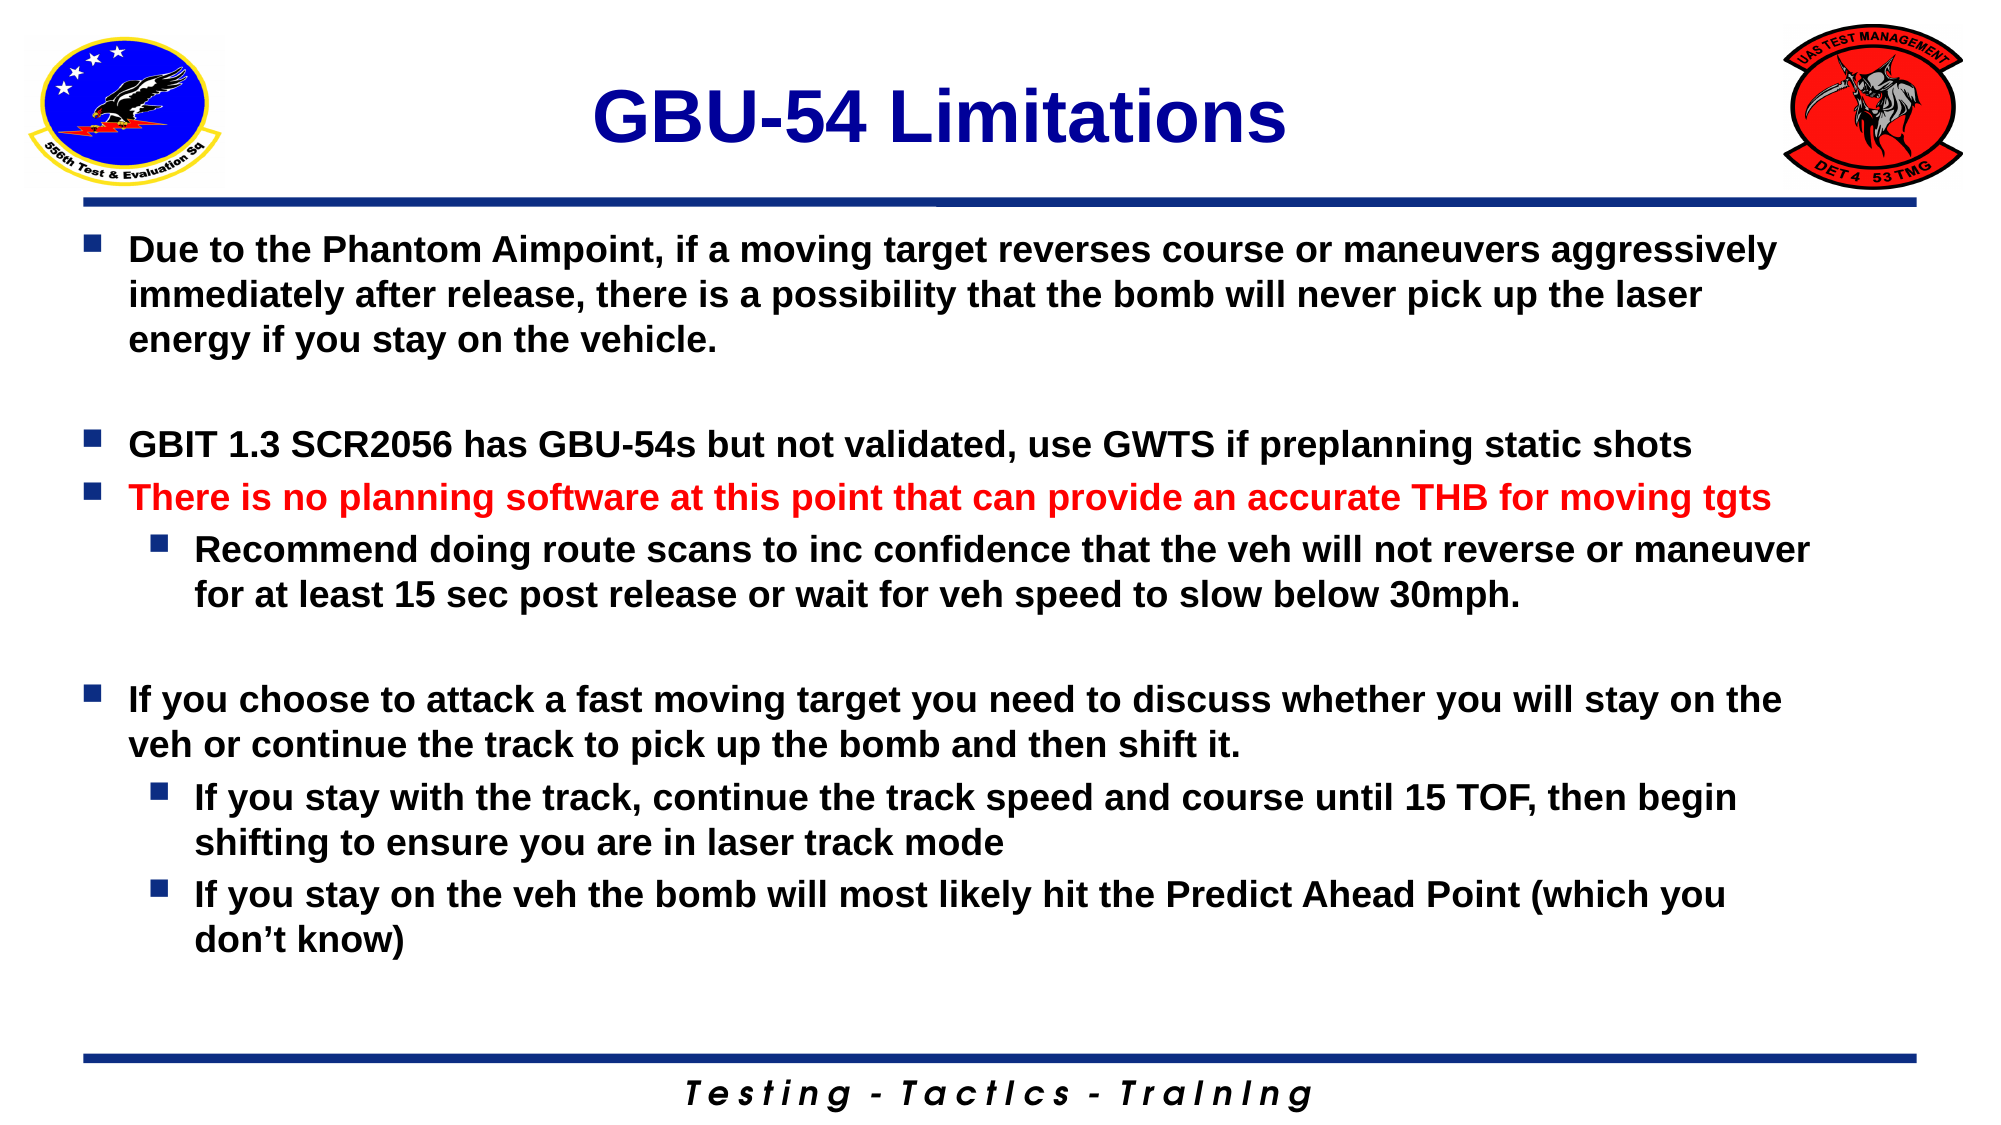

# GBU-54 Limitations
Due to the Phantom Aimpoint, if a moving target reverses course or maneuvers aggressively immediately after release, there is a possibility that the bomb will never pick up the laser energy if you stay on the vehicle.

GBIT 1.3 SCR2056 has GBU-54s but not validated, use GWTS if preplanning static shots
There is no planning software at this point that can provide an accurate THB for moving tgts
Recommend doing route scans to inc confidence that the veh will not reverse or maneuver for at least 15 sec post release or wait for veh speed to slow below 30mph.

If you choose to attack a fast moving target you need to discuss whether you will stay on the veh or continue the track to pick up the bomb and then shift it.
If you stay with the track, continue the track speed and course until 15 TOF, then begin shifting to ensure you are in laser track mode
If you stay on the veh the bomb will most likely hit the Predict Ahead Point (which you don’t know)